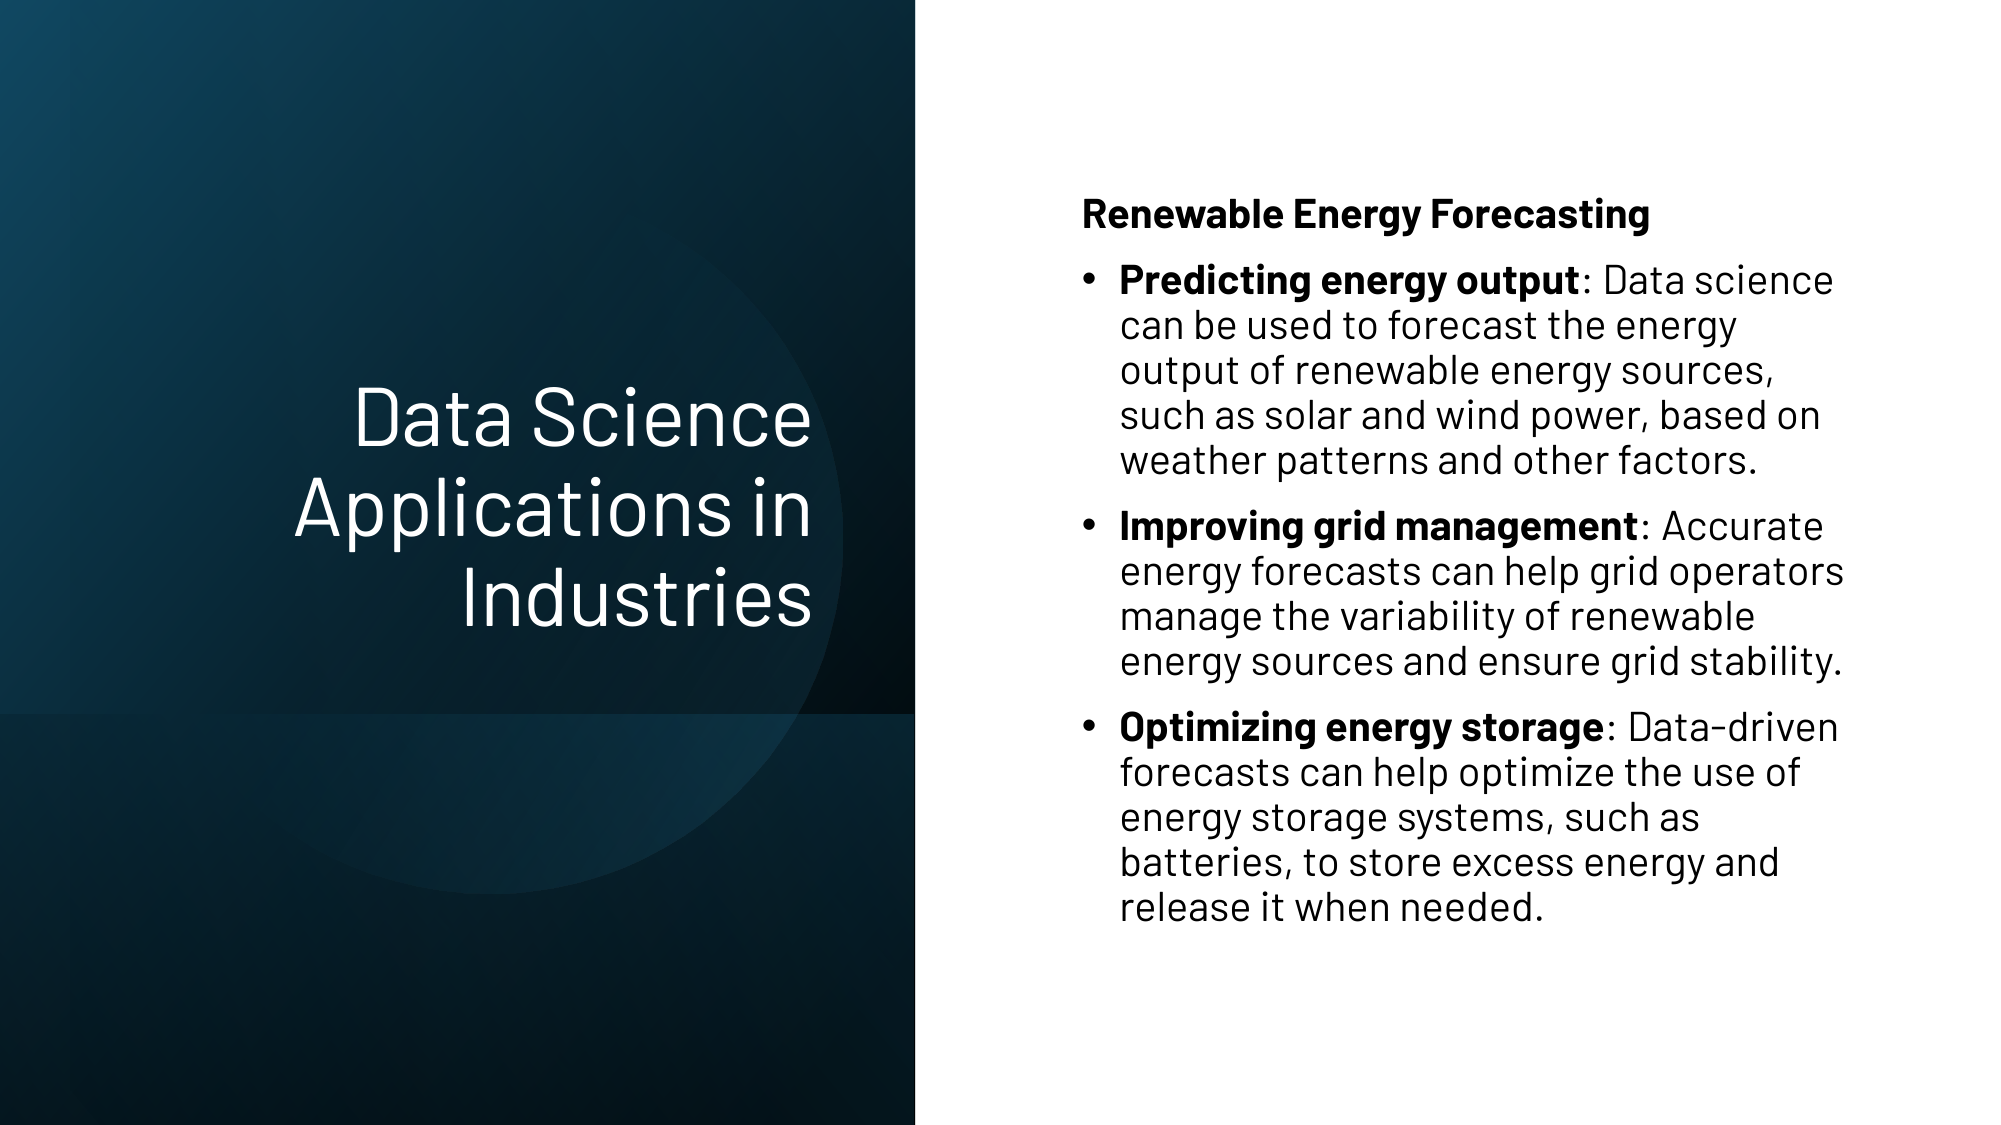

# Data Science Applications in Industries

Renewable Energy Forecasting
Predicting energy output: Data science can be used to forecast the energy output of renewable energy sources, such as solar and wind power, based on weather patterns and other factors.
Improving grid management: Accurate energy forecasts can help grid operators manage the variability of renewable energy sources and ensure grid stability.
Optimizing energy storage: Data-driven forecasts can help optimize the use of energy storage systems, such as batteries, to store excess energy and release it when needed.